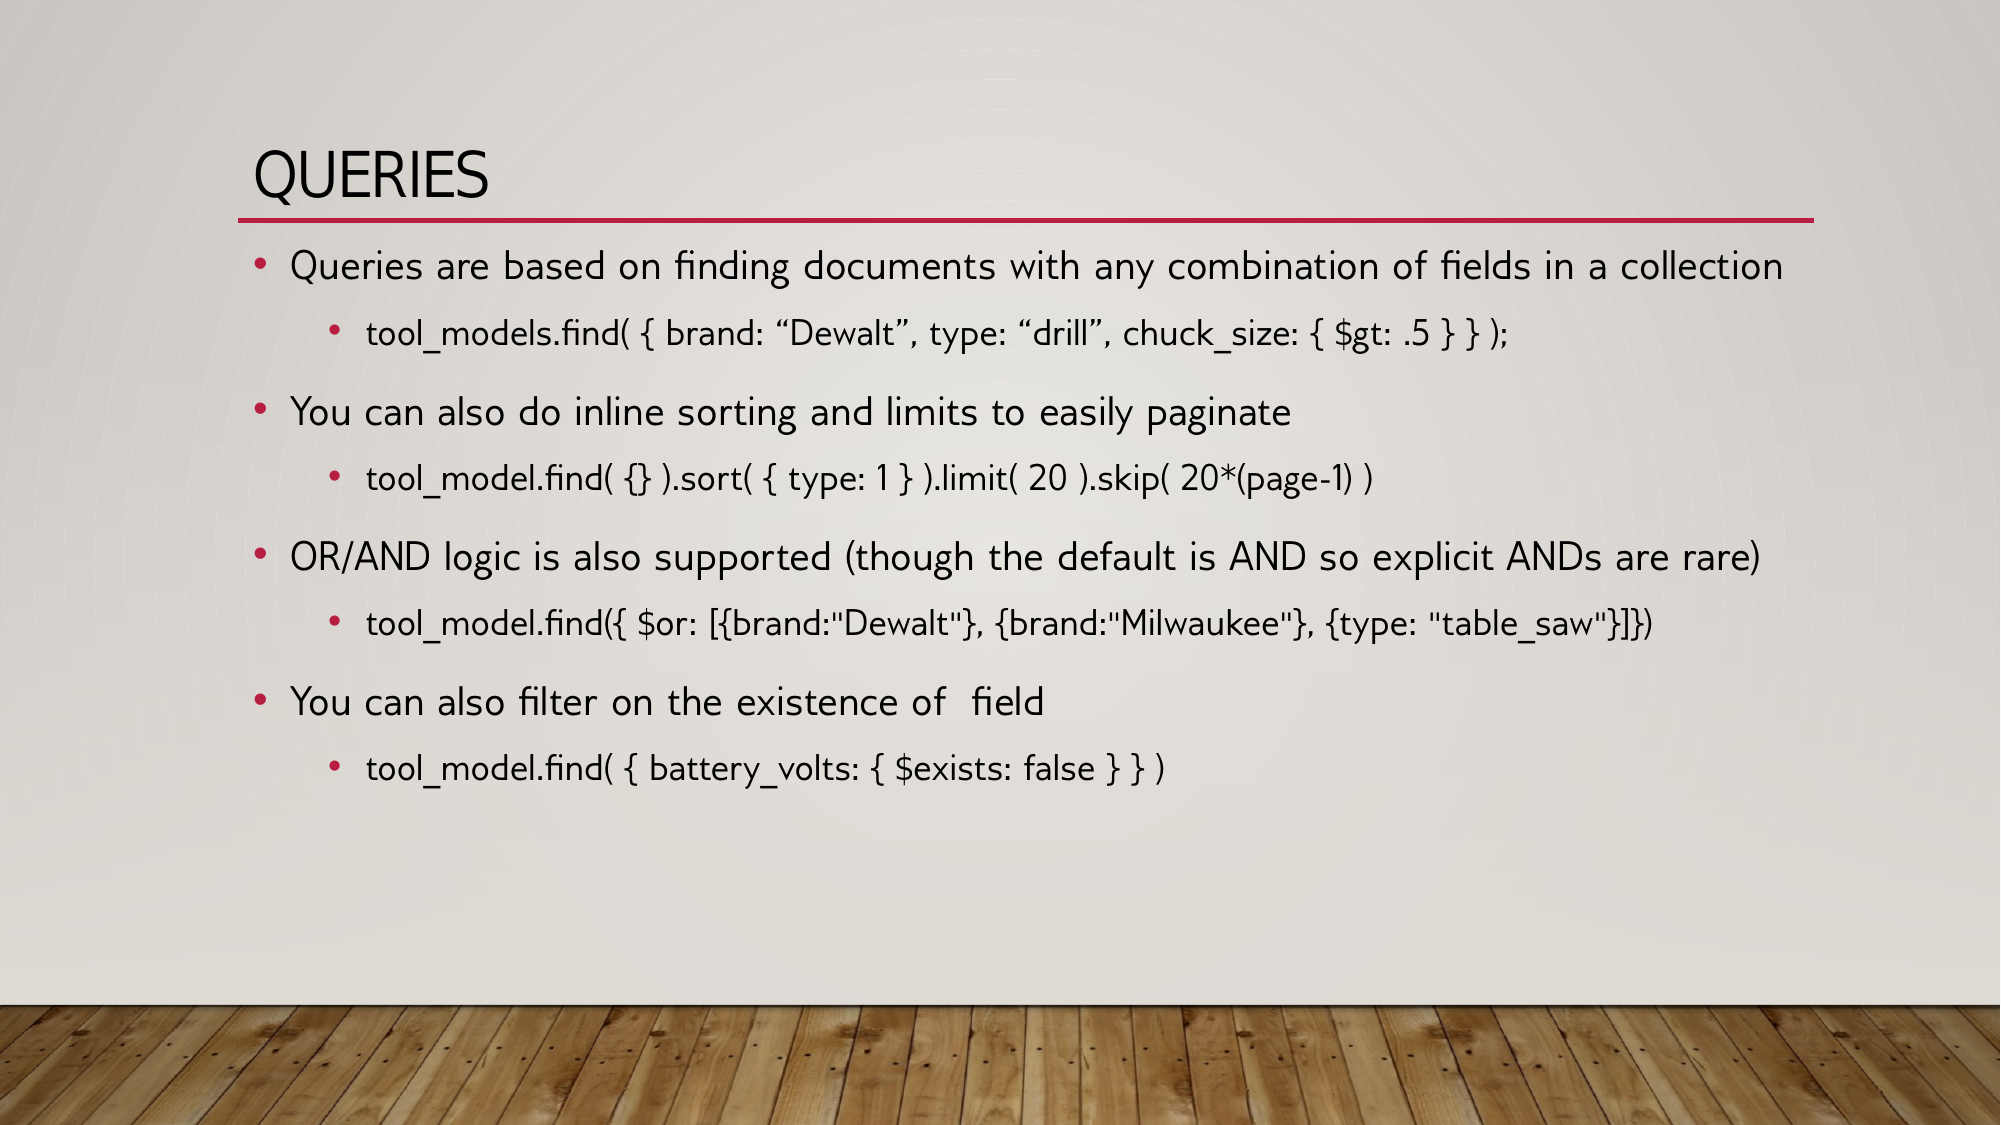

# Queries
Queries are based on finding documents with any combination of fields in a collection
tool_models.find( { brand: “Dewalt”, type: “drill”, chuck_size: { $gt: .5 } } );
You can also do inline sorting and limits to easily paginate
tool_model.find( {} ).sort( { type: 1 } ).limit( 20 ).skip( 20*(page-1) )
OR/AND logic is also supported (though the default is AND so explicit ANDs are rare)
tool_model.find({ $or: [{brand:"Dewalt"}, {brand:"Milwaukee"}, {type: "table_saw"}]})
You can also filter on the existence of  field
tool_model.find( { battery_volts: { $exists: false } } )